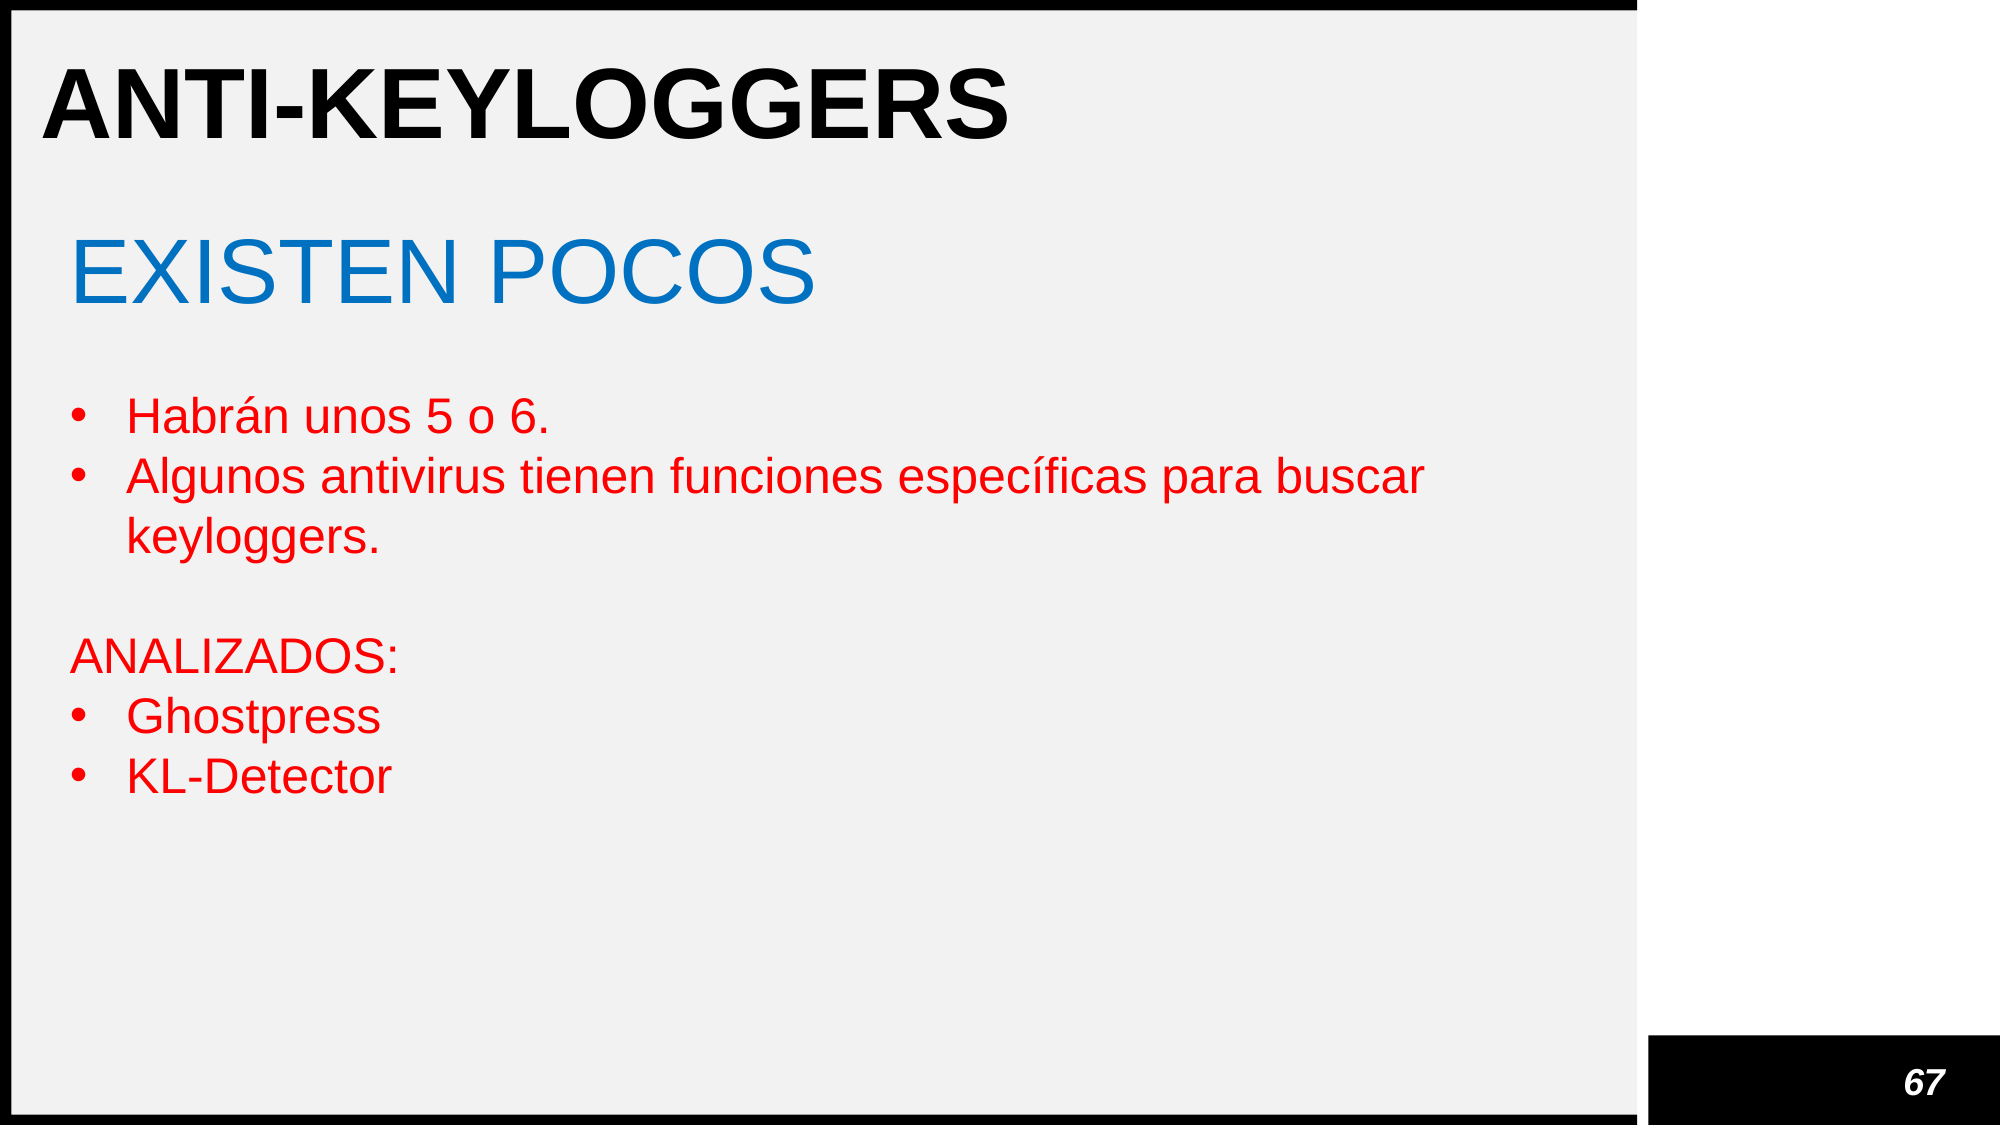

ANTI-KEYLOGGERS
EXISTEN POCOS
Habrán unos 5 o 6.
Algunos antivirus tienen funciones específicas para buscar keyloggers.

ANALIZADOS:
Ghostpress
KL-Detector

67